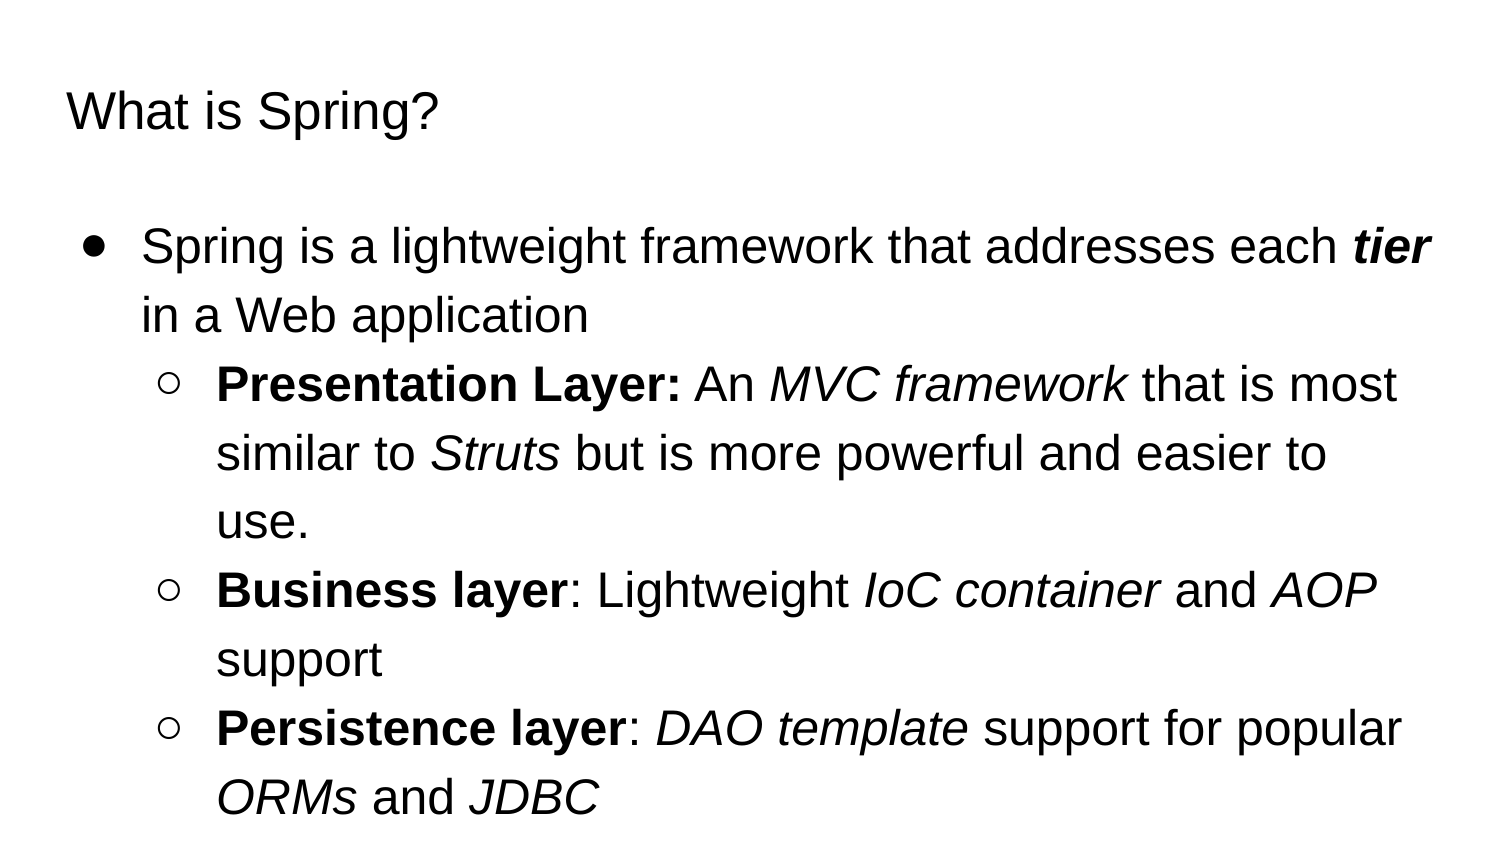

# What is Spring?
Spring is a lightweight framework that addresses each tier in a Web application
Presentation Layer: An MVC framework that is most similar to Struts but is more powerful and easier to use.
Business layer: Lightweight IoC container and AOP support
Persistence layer: DAO template support for popular ORMs and JDBC